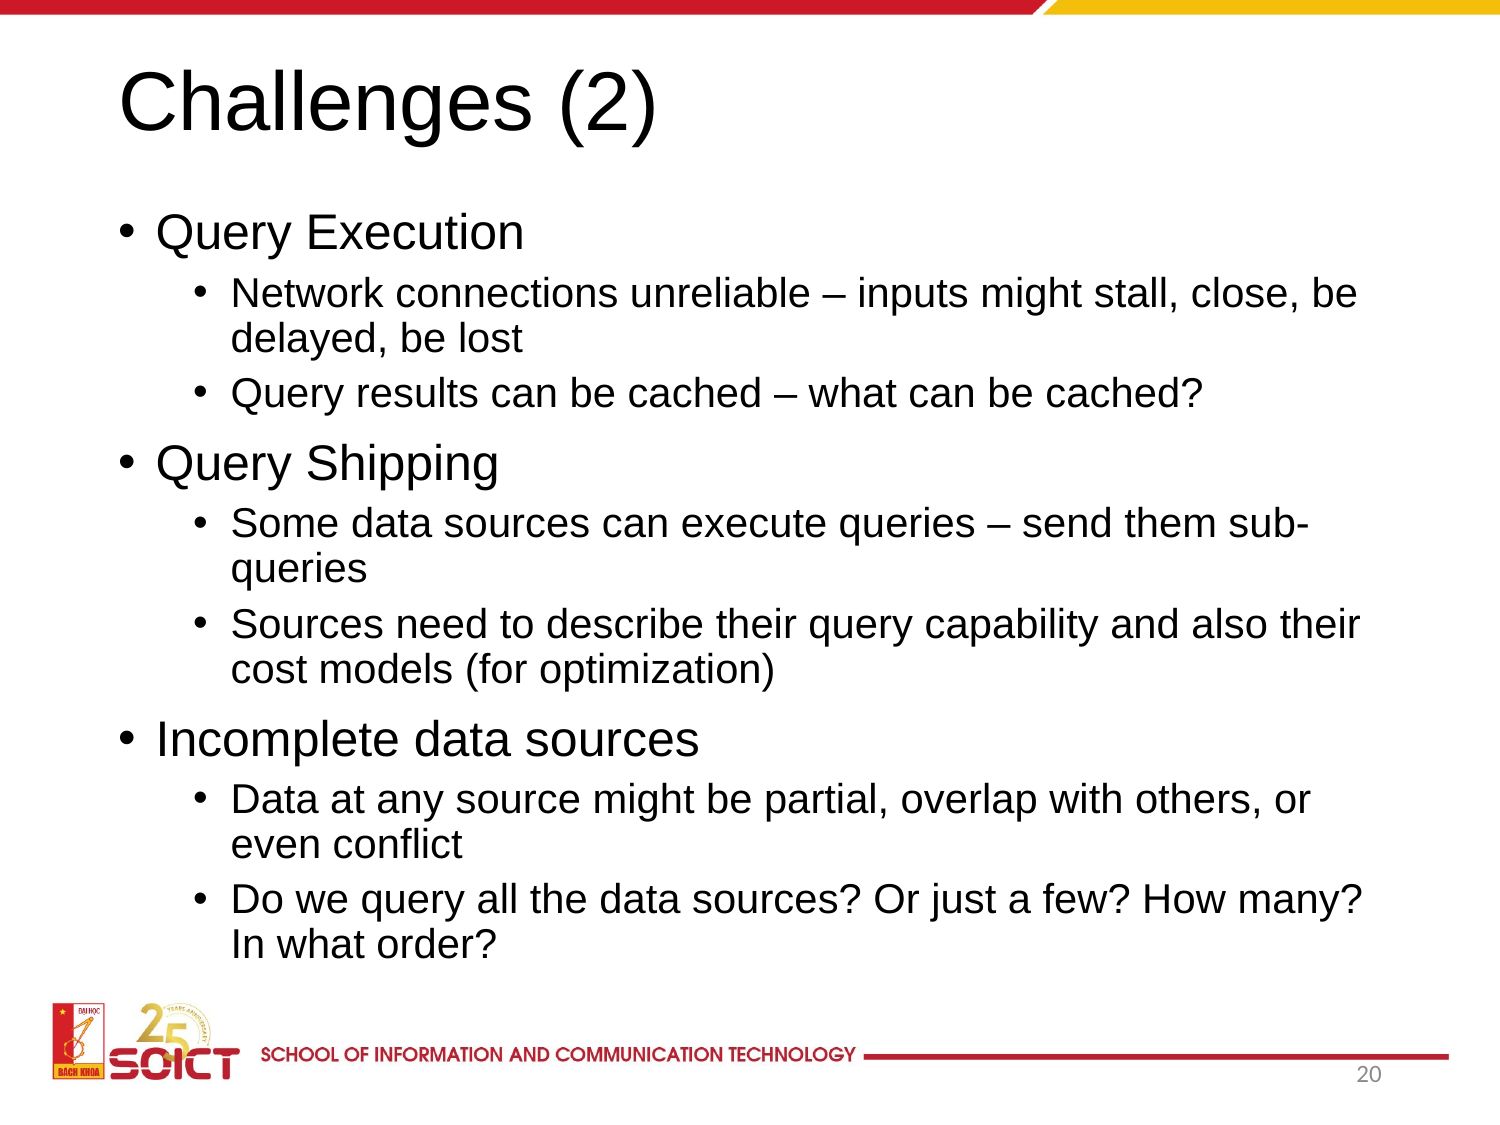

# Challenges (2)
Query Execution
Network connections unreliable – inputs might stall, close, be delayed, be lost
Query results can be cached – what can be cached?
Query Shipping
Some data sources can execute queries – send them sub-queries
Sources need to describe their query capability and also their cost models (for optimization)
Incomplete data sources
Data at any source might be partial, overlap with others, or even conflict
Do we query all the data sources? Or just a few? How many? In what order?

20